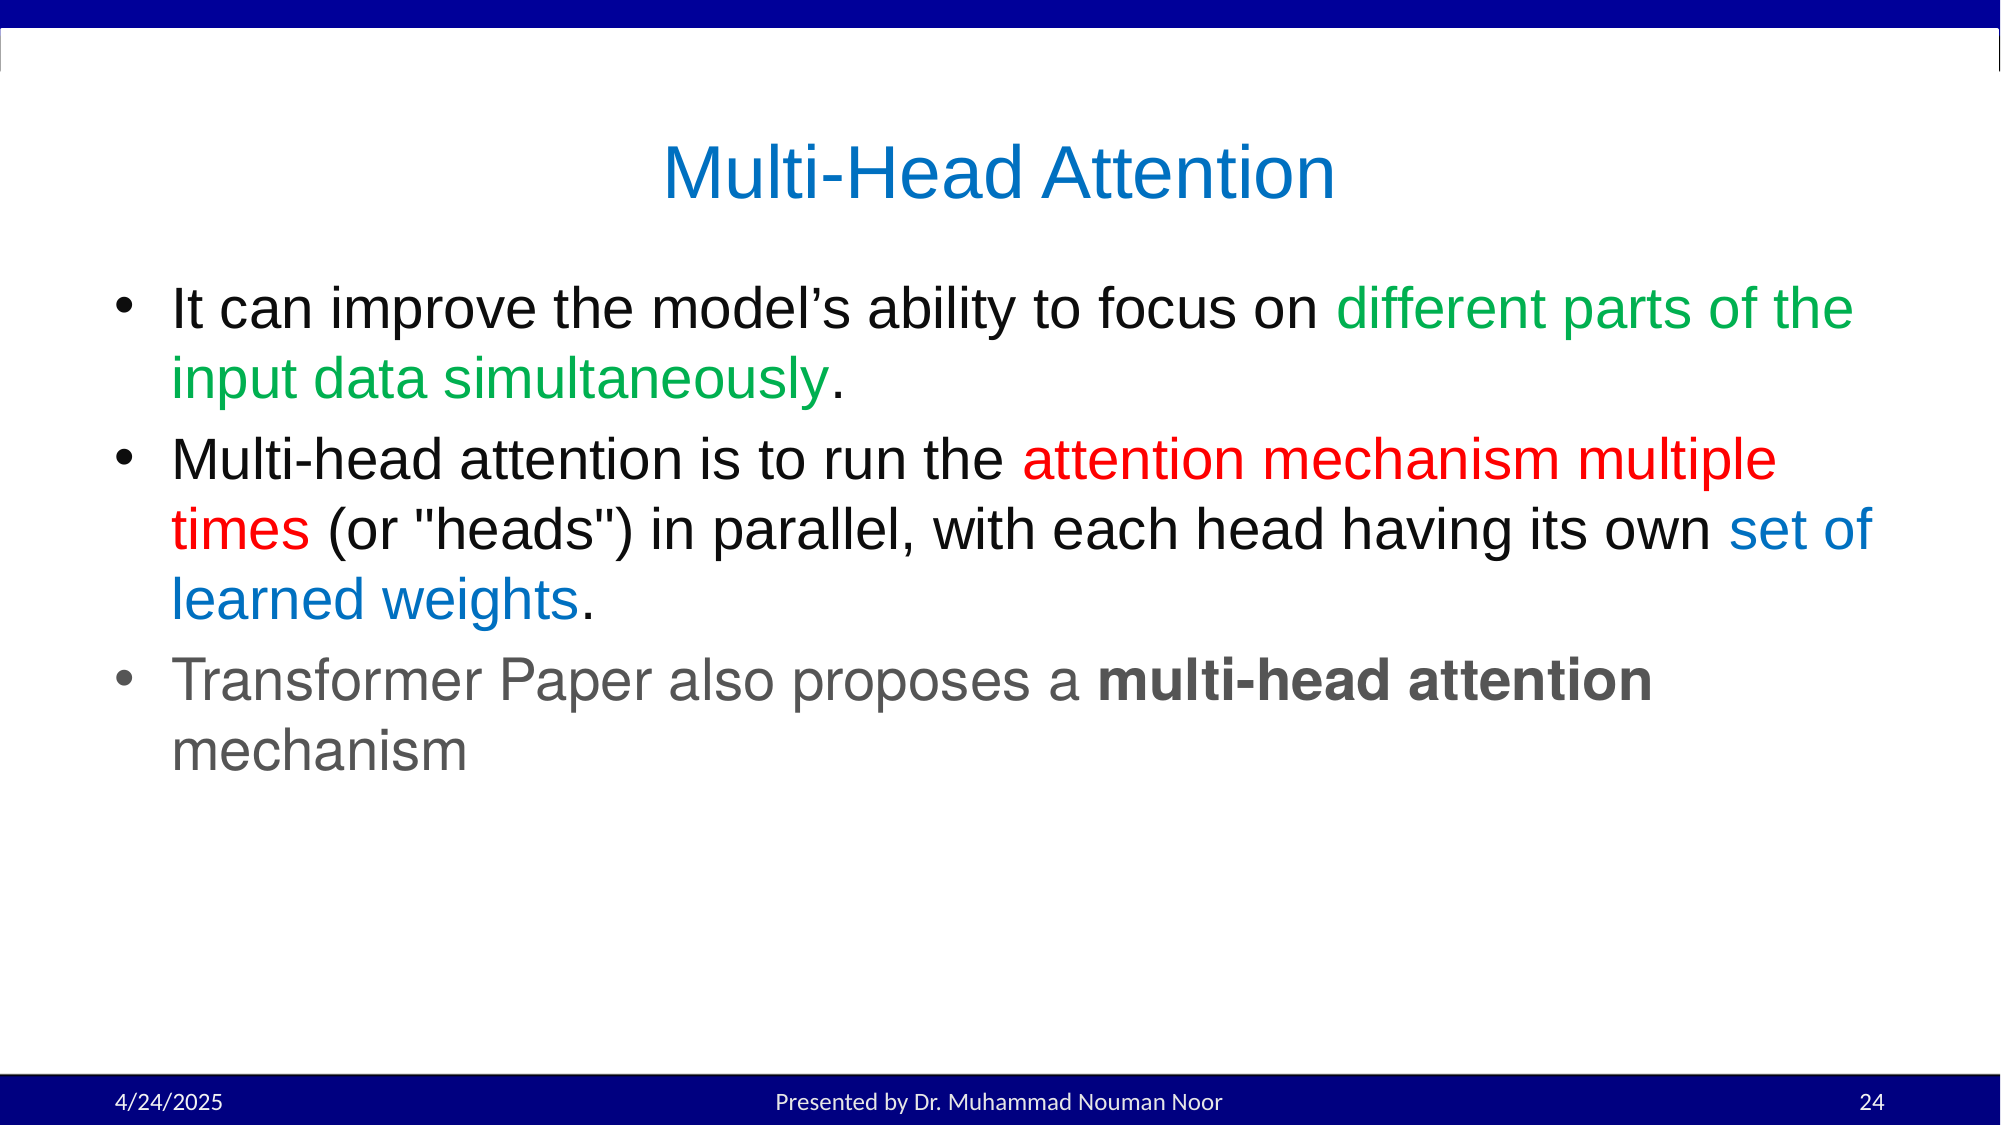

# Multi-Head Attention
It can improve the model’s ability to focus on different parts of the input data simultaneously.
Multi-head attention is to run the attention mechanism multiple times (or "heads") in parallel, with each head having its own set of learned weights.
Transformer Paper also proposes a multi-head attention mechanism

4/24/2025
Presented by Dr. Muhammad Nouman Noor
24